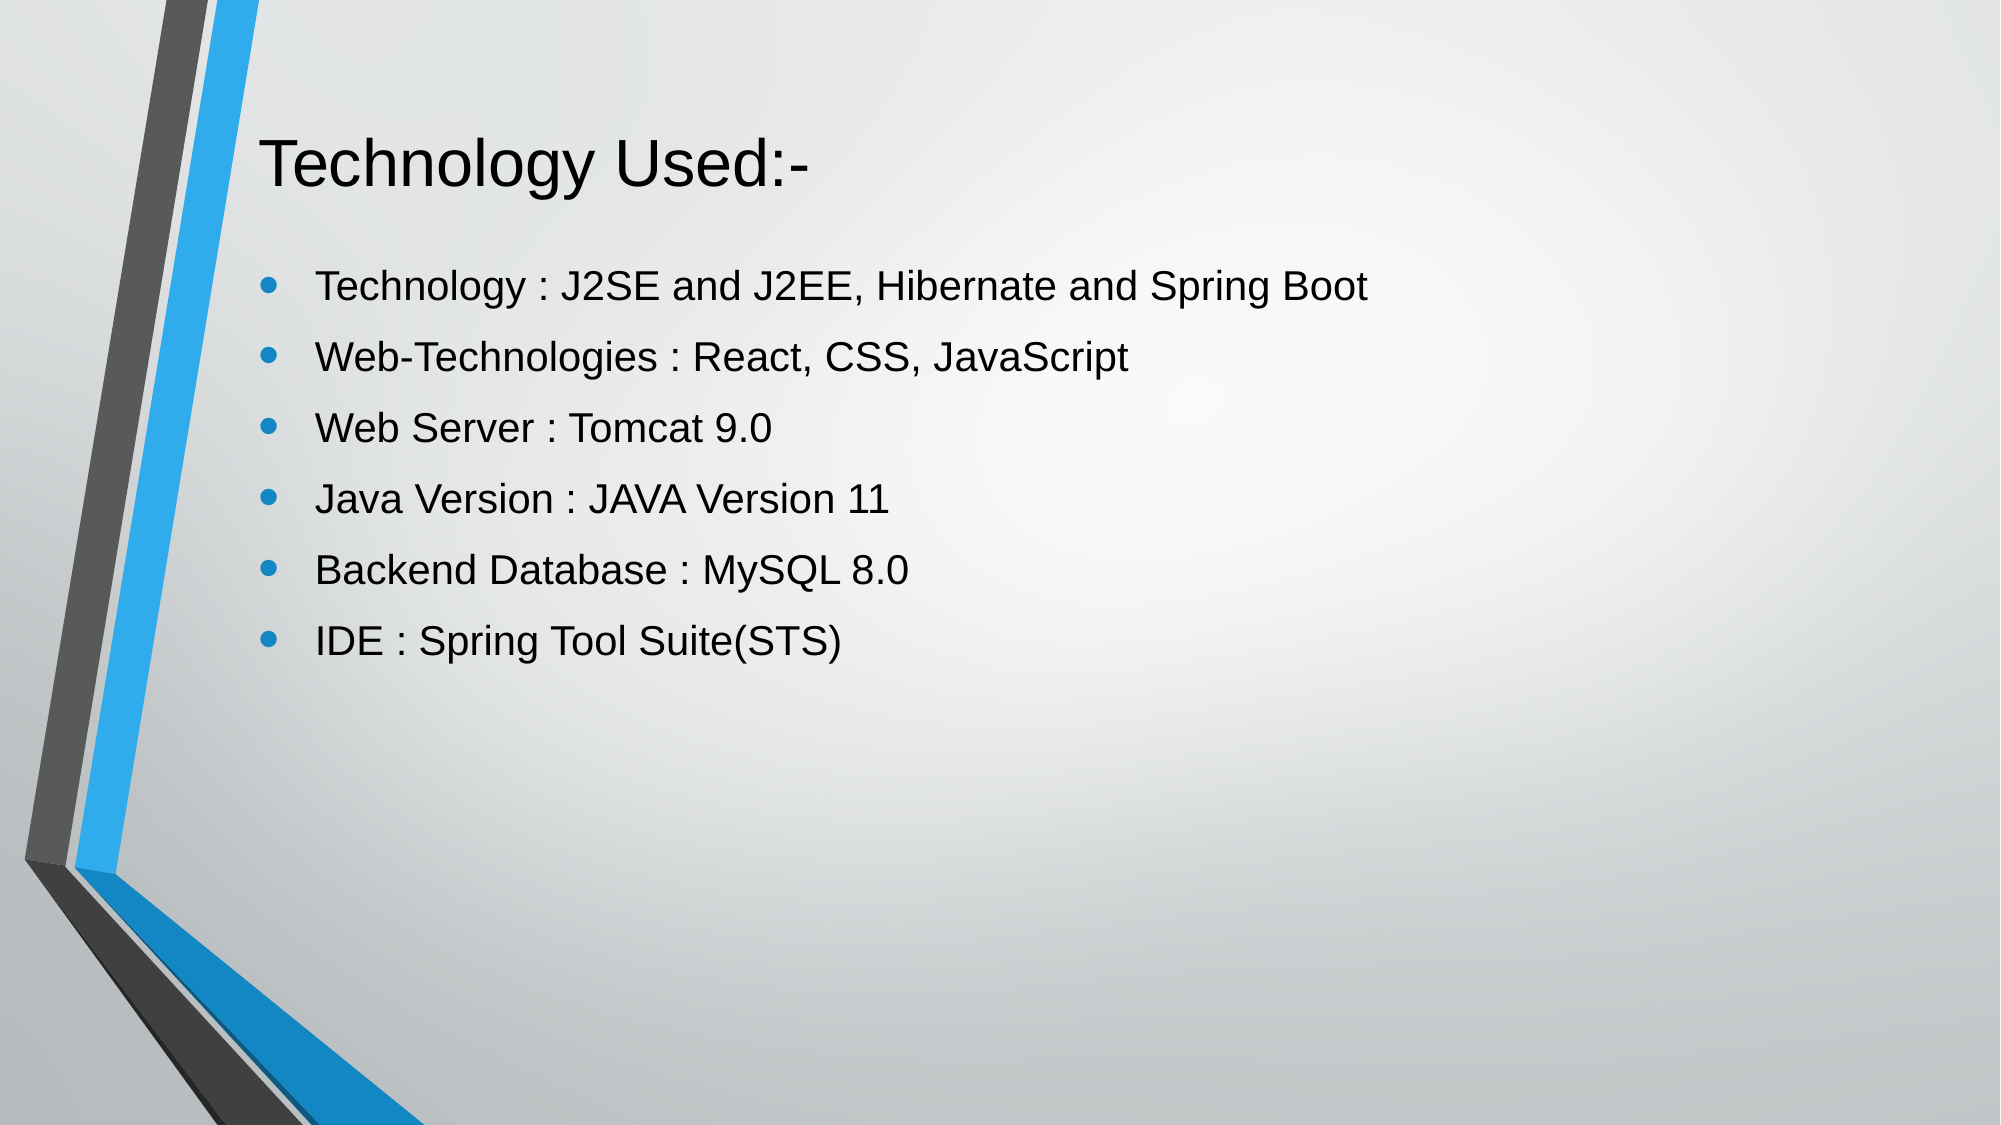

# Technology Used:-
Technology : J2SE and J2EE, Hibernate and Spring Boot
Web-Technologies : React, CSS, JavaScript
Web Server : Tomcat 9.0
Java Version : JAVA Version 11
Backend Database : MySQL 8.0
IDE : Spring Tool Suite(STS)